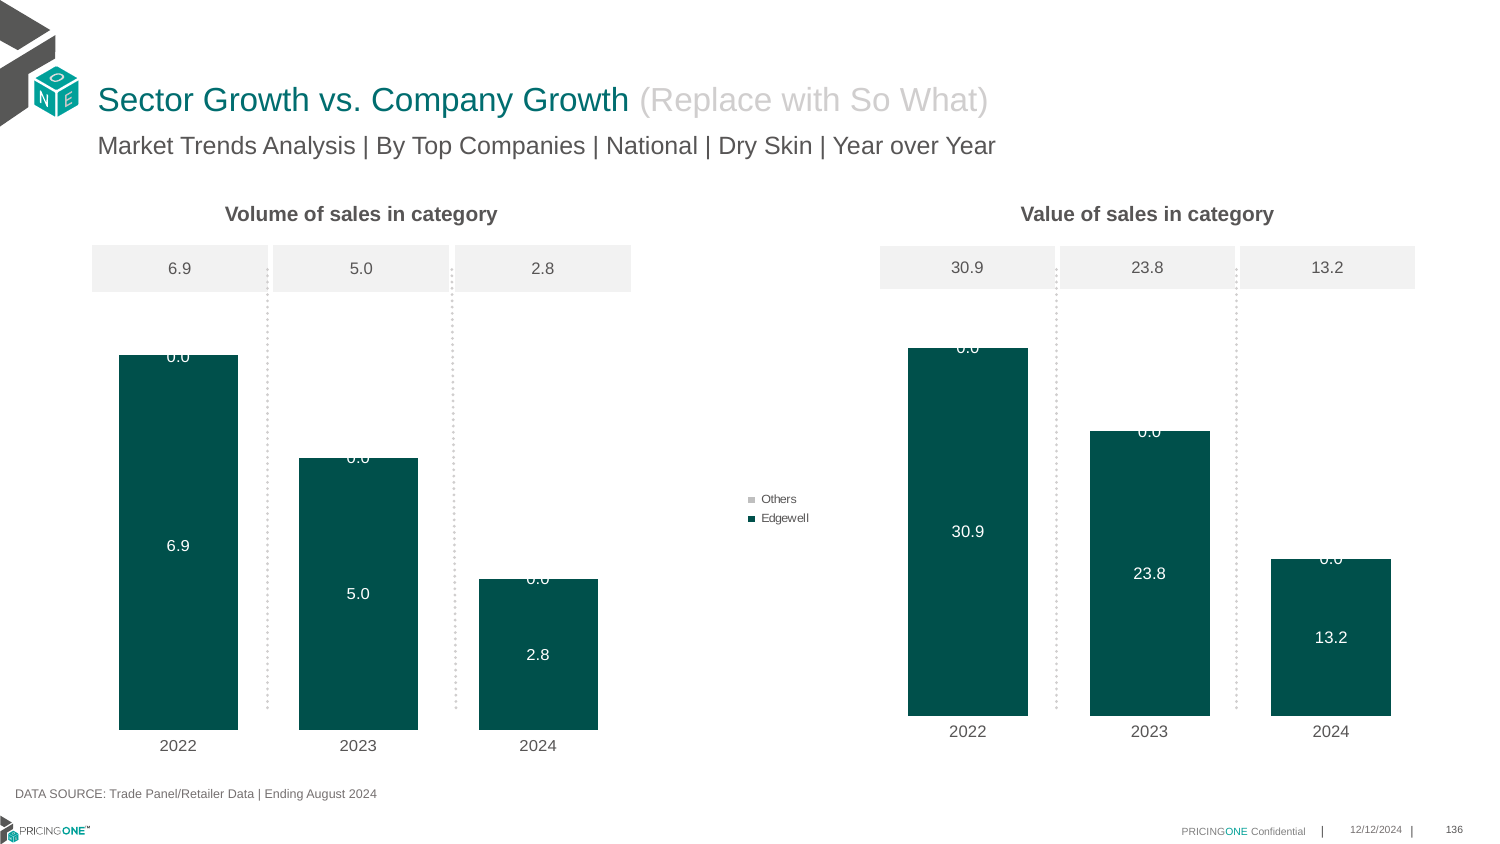

# Sector Growth vs. Company Growth (Replace with So What)
Market Trends Analysis | By Top Companies | National | Dry Skin | Year over Year
| Value of sales in category |  |  |
| --- | --- | --- |
| 30.9 | 23.8 | 13.2 |
| Volume of sales in category |  |  |
| --- | --- | --- |
| 6.9 | 5.0 | 2.8 |

### Chart

| Category | Edgewell | Others |
|---|---|---|
| 2022 | 30.853463 | 4.3e-05 |
| 2023 | 23.833342 | 0.0 |
| 2024 | 13.191423 | 0.0 |

### Chart

| Category | Edgewell | Others |
|---|---|---|
| 2022 | 6.948573 | 2.2e-05 |
| 2023 | 5.0469 | 0.0 |
| 2024 | 2.802595 | 0.0 |
DATA SOURCE: Trade Panel/Retailer Data | Ending August 2024

12/12/2024
136